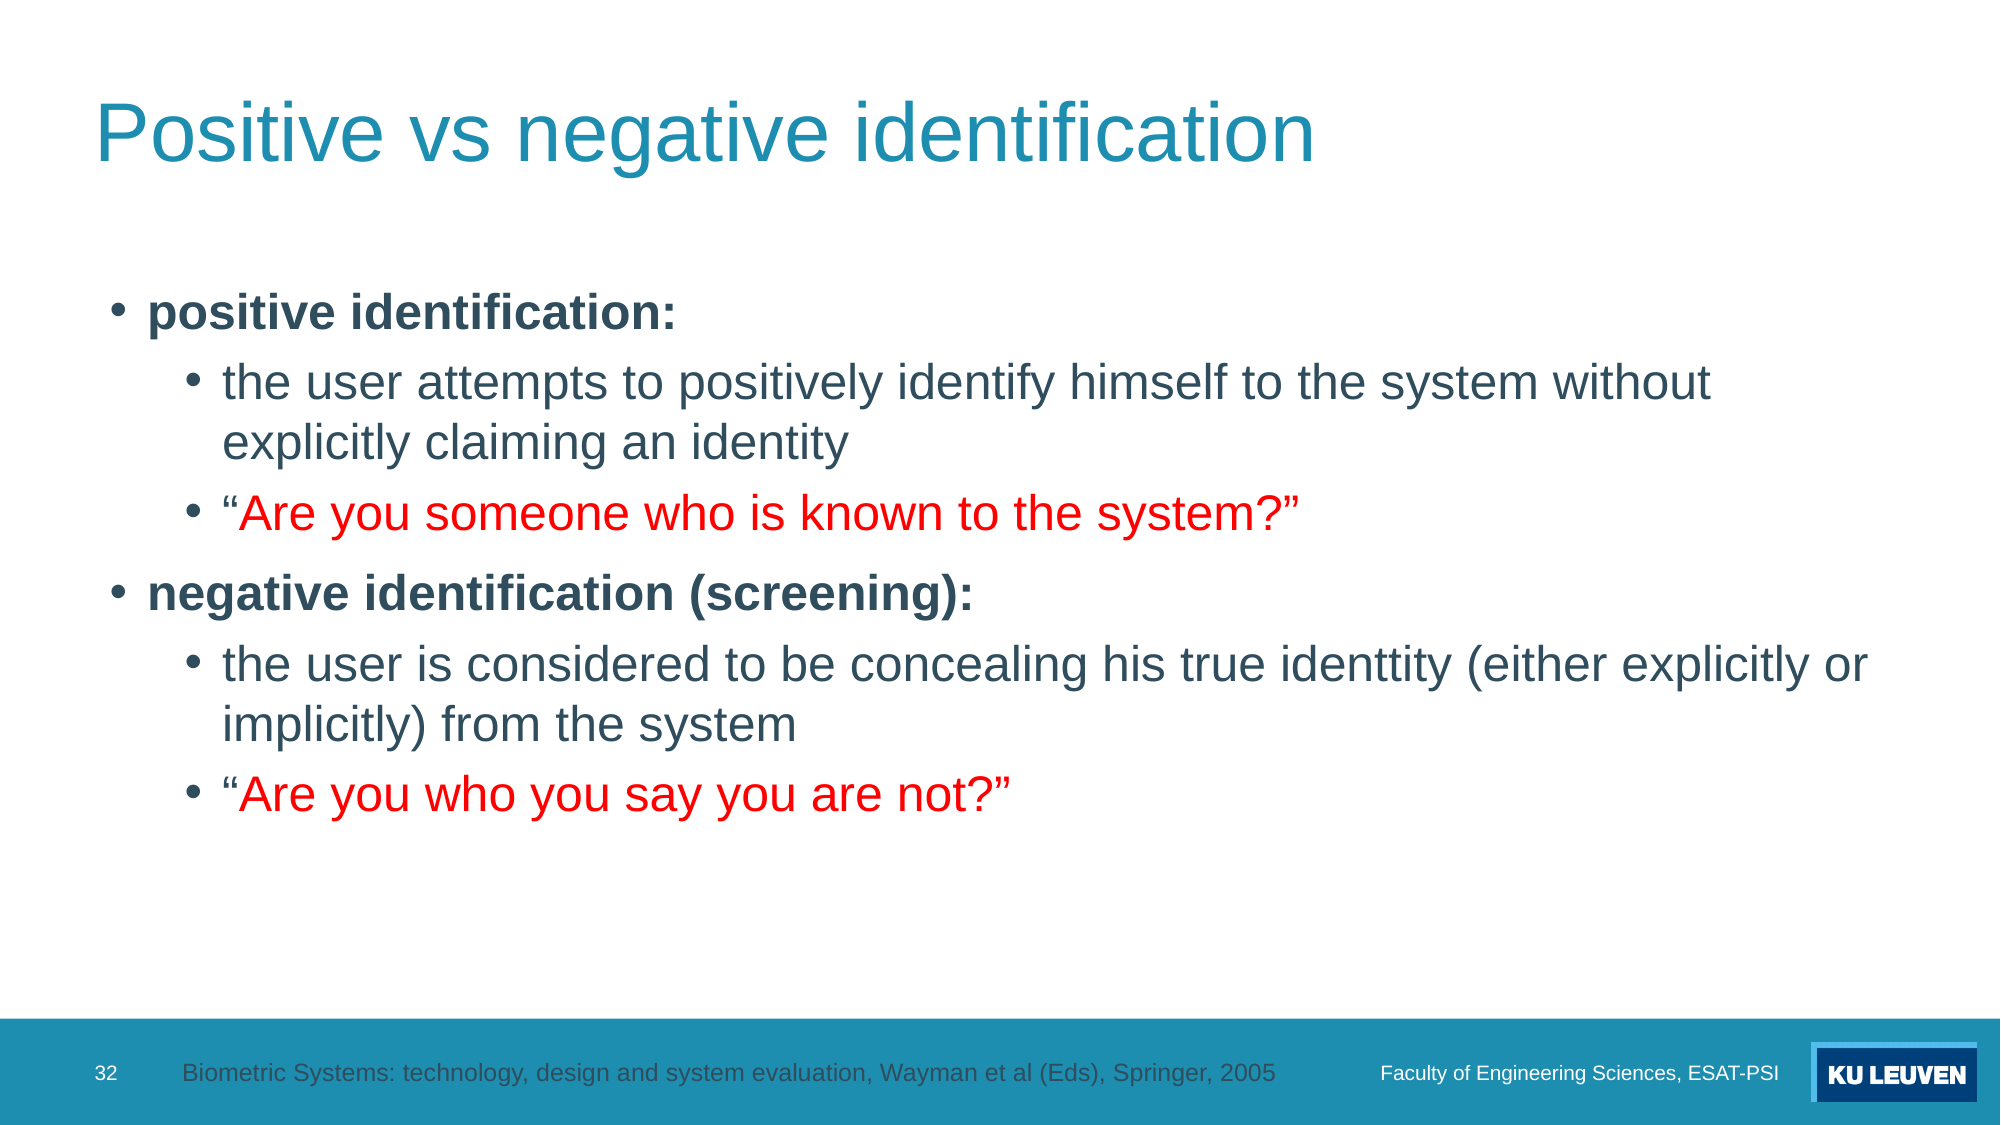

# Positive vs negative identification
positive identification:
the user attempts to positively identify himself to the system without explicitly claiming an identity
“Are you someone who is known to the system?”
negative identification (screening):
the user is considered to be concealing his true identtity (either explicitly or implicitly) from the system
“Are you who you say you are not?”
32
Faculty of Engineering Sciences, ESAT-PSI
Biometric Systems: technology, design and system evaluation, Wayman et al (Eds), Springer, 2005